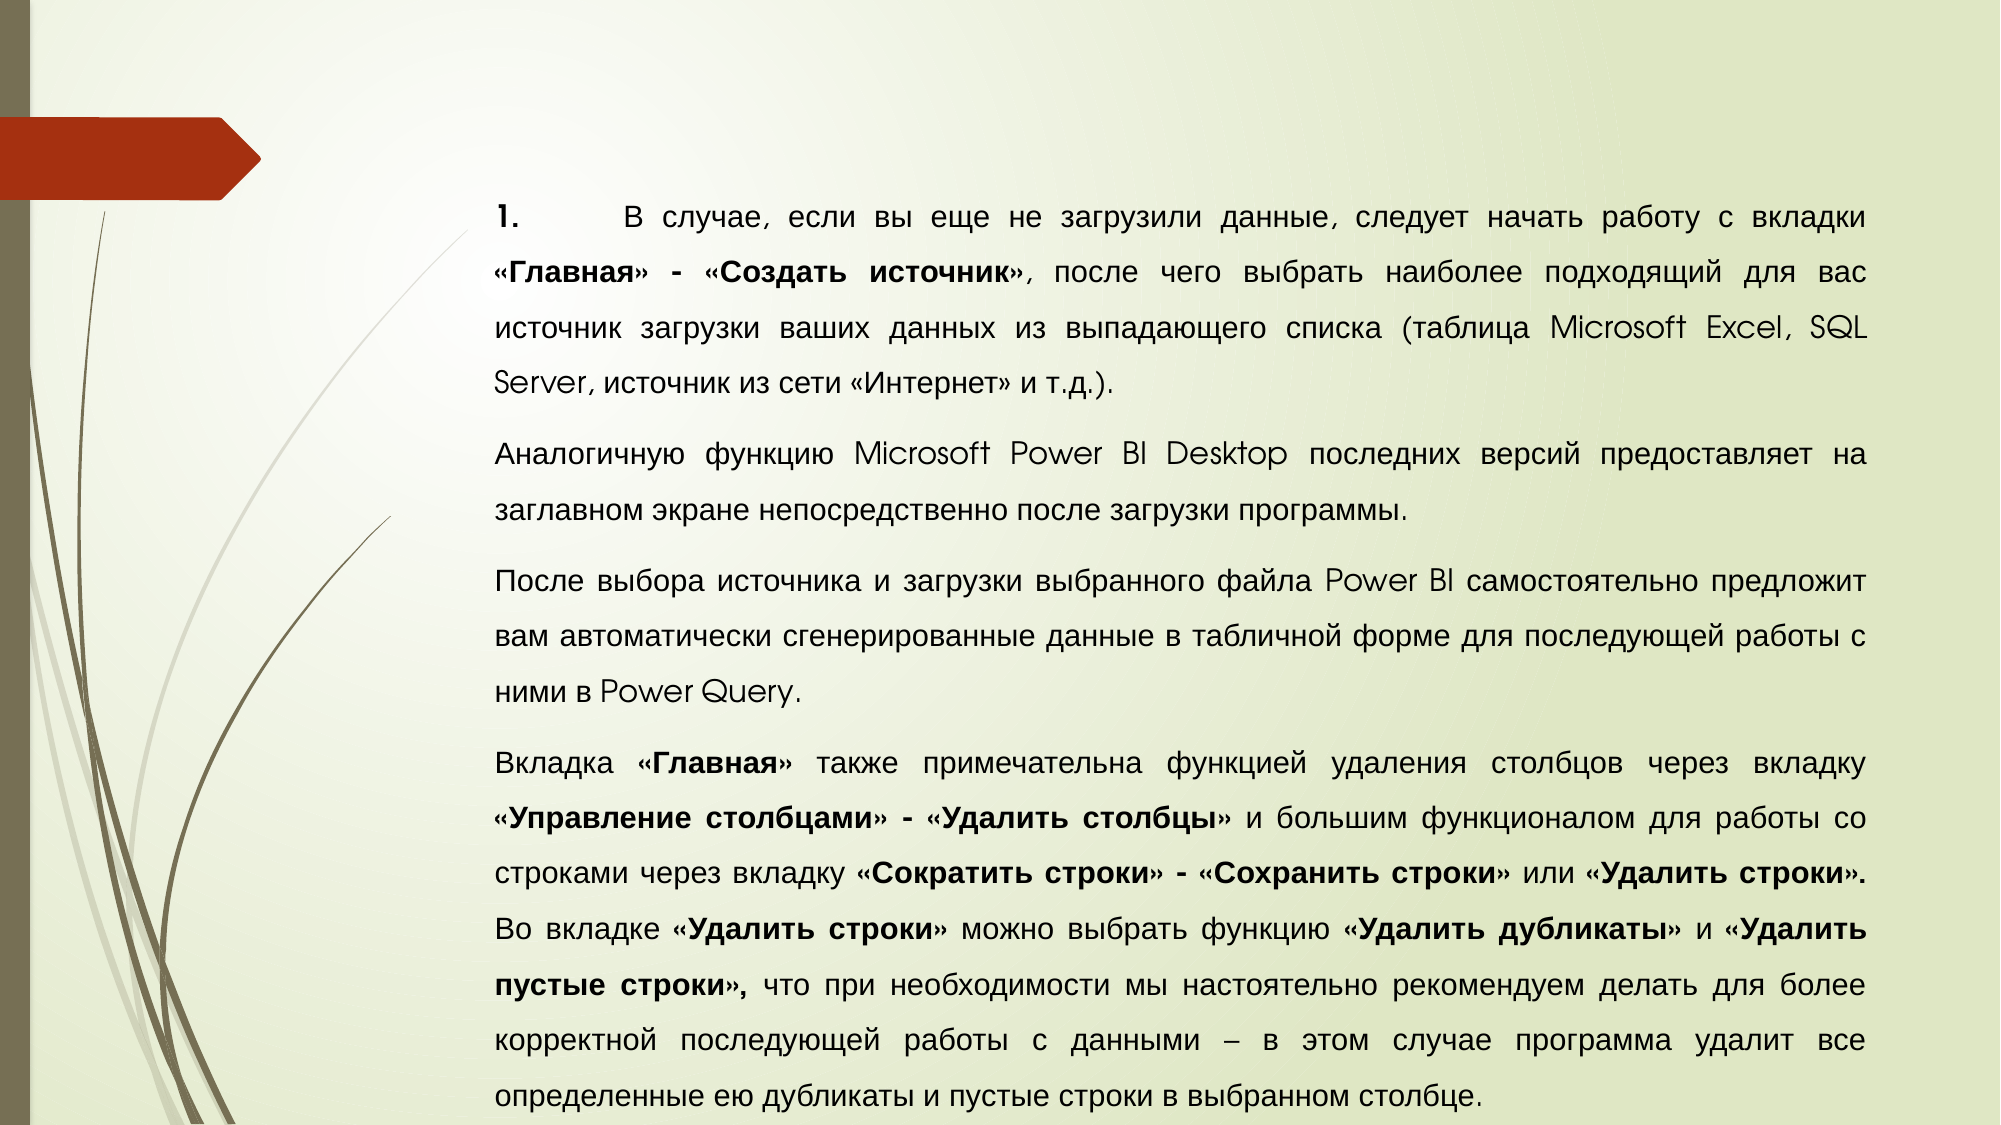

1.	 В случае, если вы еще не загрузили данные, следует начать работу с вкладки «Главная» - «Создать источник», после чего выбрать наиболее подходящий для вас источник загрузки ваших данных из выпадающего списка (таблица Microsoft Excel, SQL Server, источник из сети «Интернет» и т.д.).
Аналогичную функцию Microsoft Power BI Desktop последних версий предоставляет на заглавном экране непосредственно после загрузки программы.
После выбора источника и загрузки выбранного файла Power BI самостоятельно предложит вам автоматически сгенерированные данные в табличной форме для последующей работы с ними в Power Query.
Вкладка «Главная» также примечательна функцией удаления столбцов через вкладку «Управление столбцами» - «Удалить столбцы» и большим функционалом для работы со строками через вкладку «Сократить строки» - «Сохранить строки» или «Удалить строки». Во вкладке «Удалить строки» можно выбрать функцию «Удалить дубликаты» и «Удалить пустые строки», что при необходимости мы настоятельно рекомендуем делать для более корректной последующей работы с данными – в этом случае программа удалит все определенные ею дубликаты и пустые строки в выбранном столбце.